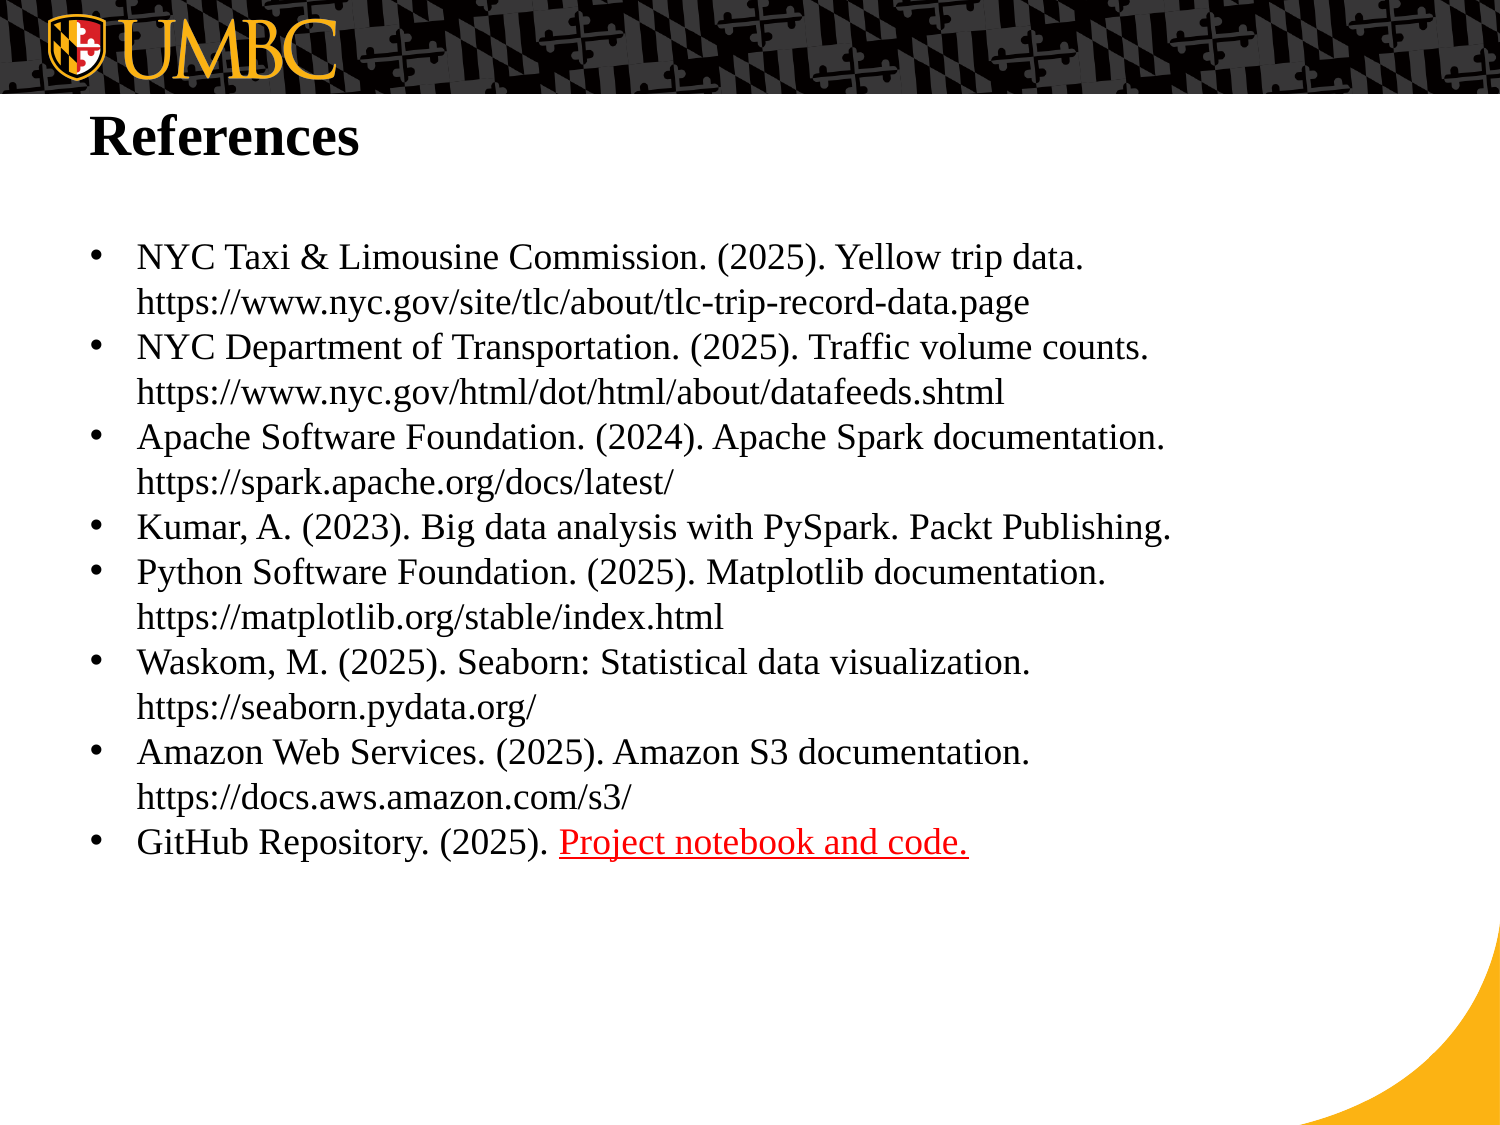

References
NYC Taxi & Limousine Commission. (2025). Yellow trip data. https://www.nyc.gov/site/tlc/about/tlc-trip-record-data.page
NYC Department of Transportation. (2025). Traffic volume counts. https://www.nyc.gov/html/dot/html/about/datafeeds.shtml
Apache Software Foundation. (2024). Apache Spark documentation. https://spark.apache.org/docs/latest/
Kumar, A. (2023). Big data analysis with PySpark. Packt Publishing.
Python Software Foundation. (2025). Matplotlib documentation. https://matplotlib.org/stable/index.html
Waskom, M. (2025). Seaborn: Statistical data visualization. https://seaborn.pydata.org/
Amazon Web Services. (2025). Amazon S3 documentation. https://docs.aws.amazon.com/s3/
GitHub Repository. (2025). Project notebook and code.